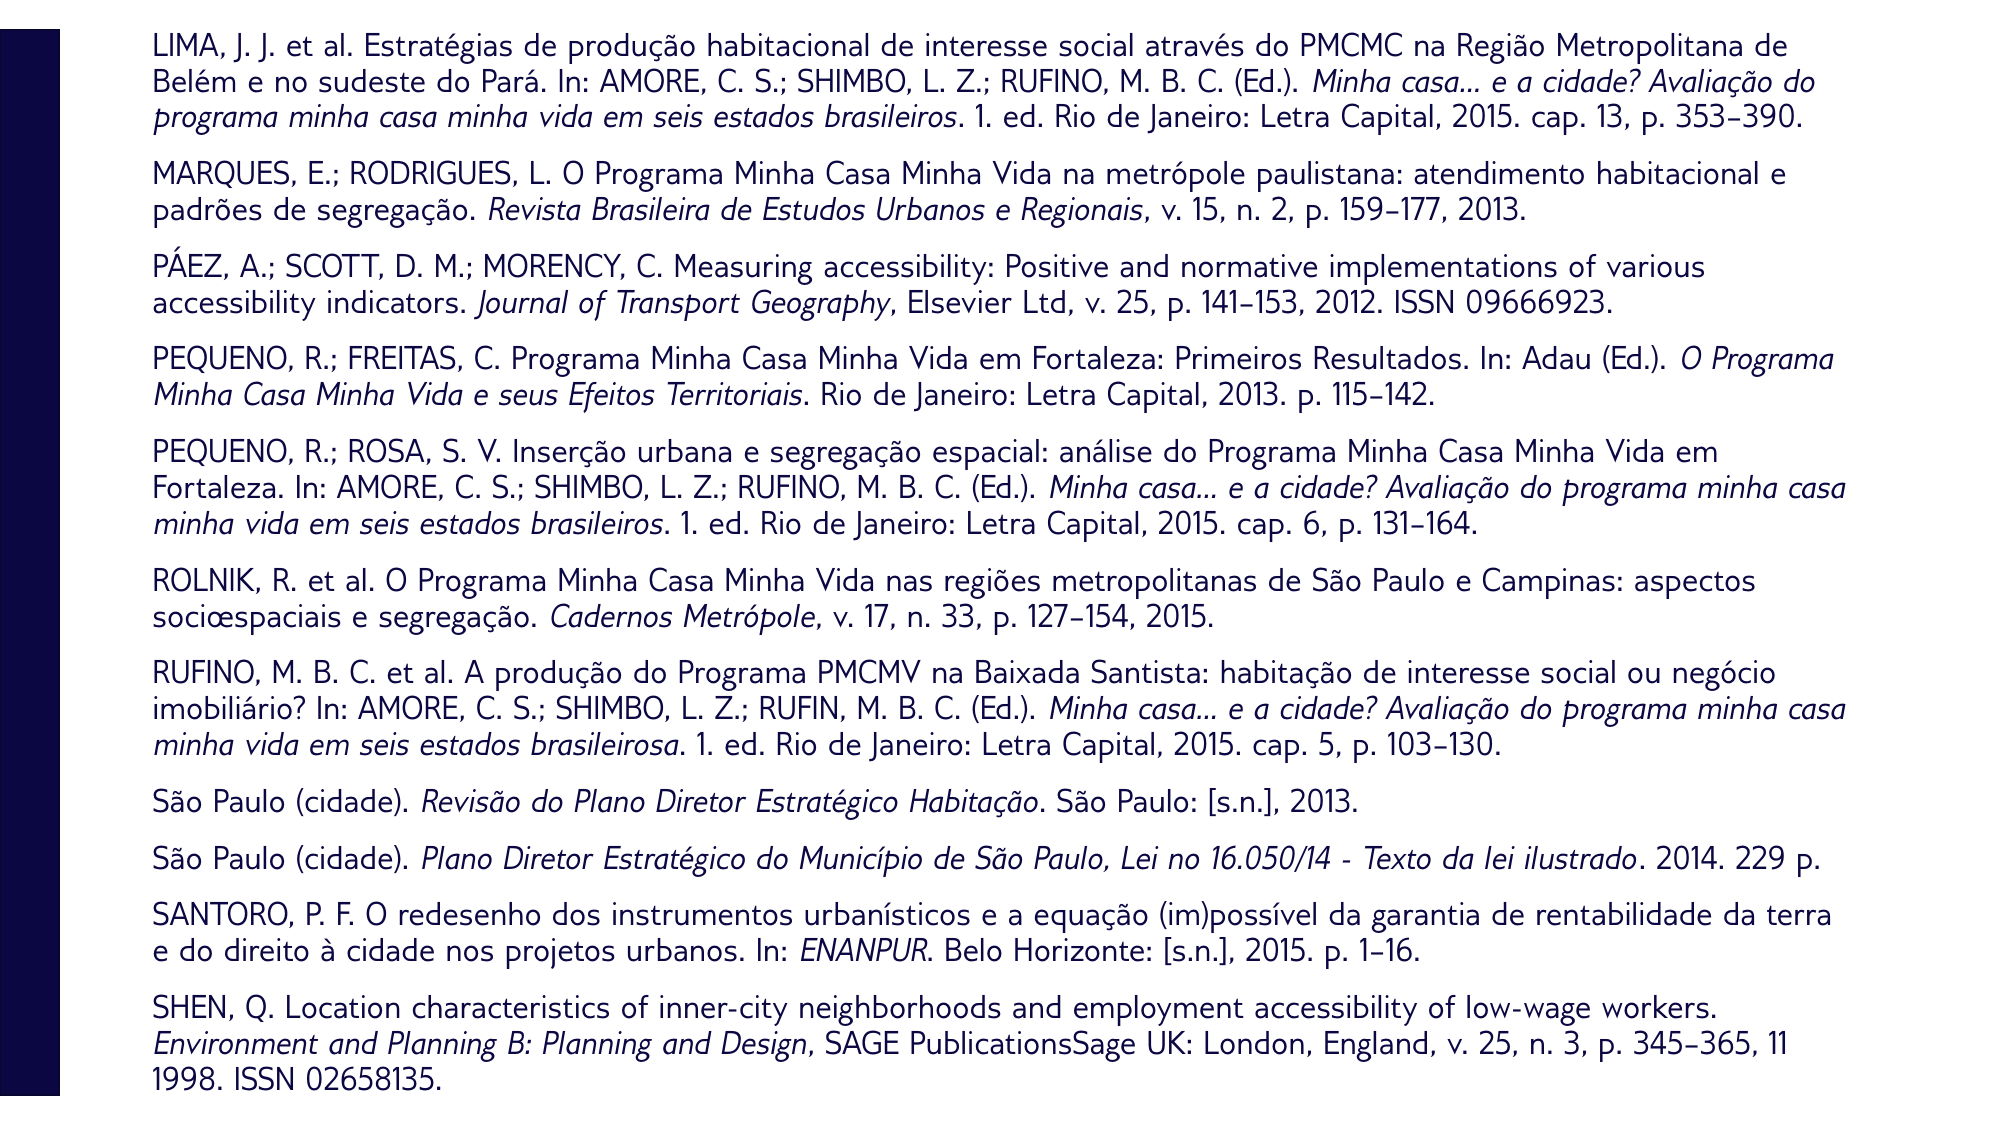

LIMA, J. J. et al. Estratégias de produção habitacional de interesse social através do PMCMC na Região Metropolitana de Belém e no sudeste do Pará. In: AMORE, C. S.; SHIMBO, L. Z.; RUFINO, M. B. C. (Ed.). Minha casa... e a cidade? Avaliação do programa minha casa minha vida em seis estados brasileiros. 1. ed. Rio de Janeiro: Letra Capital, 2015. cap. 13, p. 353–390.
MARQUES, E.; RODRIGUES, L. O Programa Minha Casa Minha Vida na metrópole paulistana: atendimento habitacional e padrões de segregação. Revista Brasileira de Estudos Urbanos e Regionais, v. 15, n. 2, p. 159–177, 2013.
PÁEZ, A.; SCOTT, D. M.; MORENCY, C. Measuring accessibility: Positive and normative implementations of various accessibility indicators. Journal of Transport Geography, Elsevier Ltd, v. 25, p. 141–153, 2012. ISSN 09666923.
PEQUENO, R.; FREITAS, C. Programa Minha Casa Minha Vida em Fortaleza: Primeiros Resultados. In: Adau (Ed.). O Programa Minha Casa Minha Vida e seus Efeitos Territoriais. Rio de Janeiro: Letra Capital, 2013. p. 115–142.
PEQUENO, R.; ROSA, S. V. Inserção urbana e segregação espacial: análise do Programa Minha Casa Minha Vida em Fortaleza. In: AMORE, C. S.; SHIMBO, L. Z.; RUFINO, M. B. C. (Ed.). Minha casa... e a cidade? Avaliação do programa minha casa minha vida em seis estados brasileiros. 1. ed. Rio de Janeiro: Letra Capital, 2015. cap. 6, p. 131–164.
ROLNIK, R. et al. O Programa Minha Casa Minha Vida nas regiões metropolitanas de São Paulo e Campinas: aspectos socioespaciais e segregação. Cadernos Metrópole, v. 17, n. 33, p. 127–154, 2015.
RUFINO, M. B. C. et al. A produção do Programa PMCMV na Baixada Santista: habitação de interesse social ou negócio imobiliário? In: AMORE, C. S.; SHIMBO, L. Z.; RUFIN, M. B. C. (Ed.). Minha casa... e a cidade? Avaliação do programa minha casa minha vida em seis estados brasileirosa. 1. ed. Rio de Janeiro: Letra Capital, 2015. cap. 5, p. 103–130.
São Paulo (cidade). Revisão do Plano Diretor Estratégico Habitação. São Paulo: [s.n.], 2013.
São Paulo (cidade). Plano Diretor Estratégico do Município de São Paulo, Lei no 16.050/14 - Texto da lei ilustrado. 2014. 229 p.
SANTORO, P. F. O redesenho dos instrumentos urbanísticos e a equação (im)possível da garantia de rentabilidade da terra e do direito à cidade nos projetos urbanos. In: ENANPUR. Belo Horizonte: [s.n.], 2015. p. 1–16.
SHEN, Q. Location characteristics of inner-city neighborhoods and employment accessibility of low-wage workers. Environment and Planning B: Planning and Design, SAGE PublicationsSage UK: London, England, v. 25, n. 3, p. 345–365, 11 1998. ISSN 02658135.